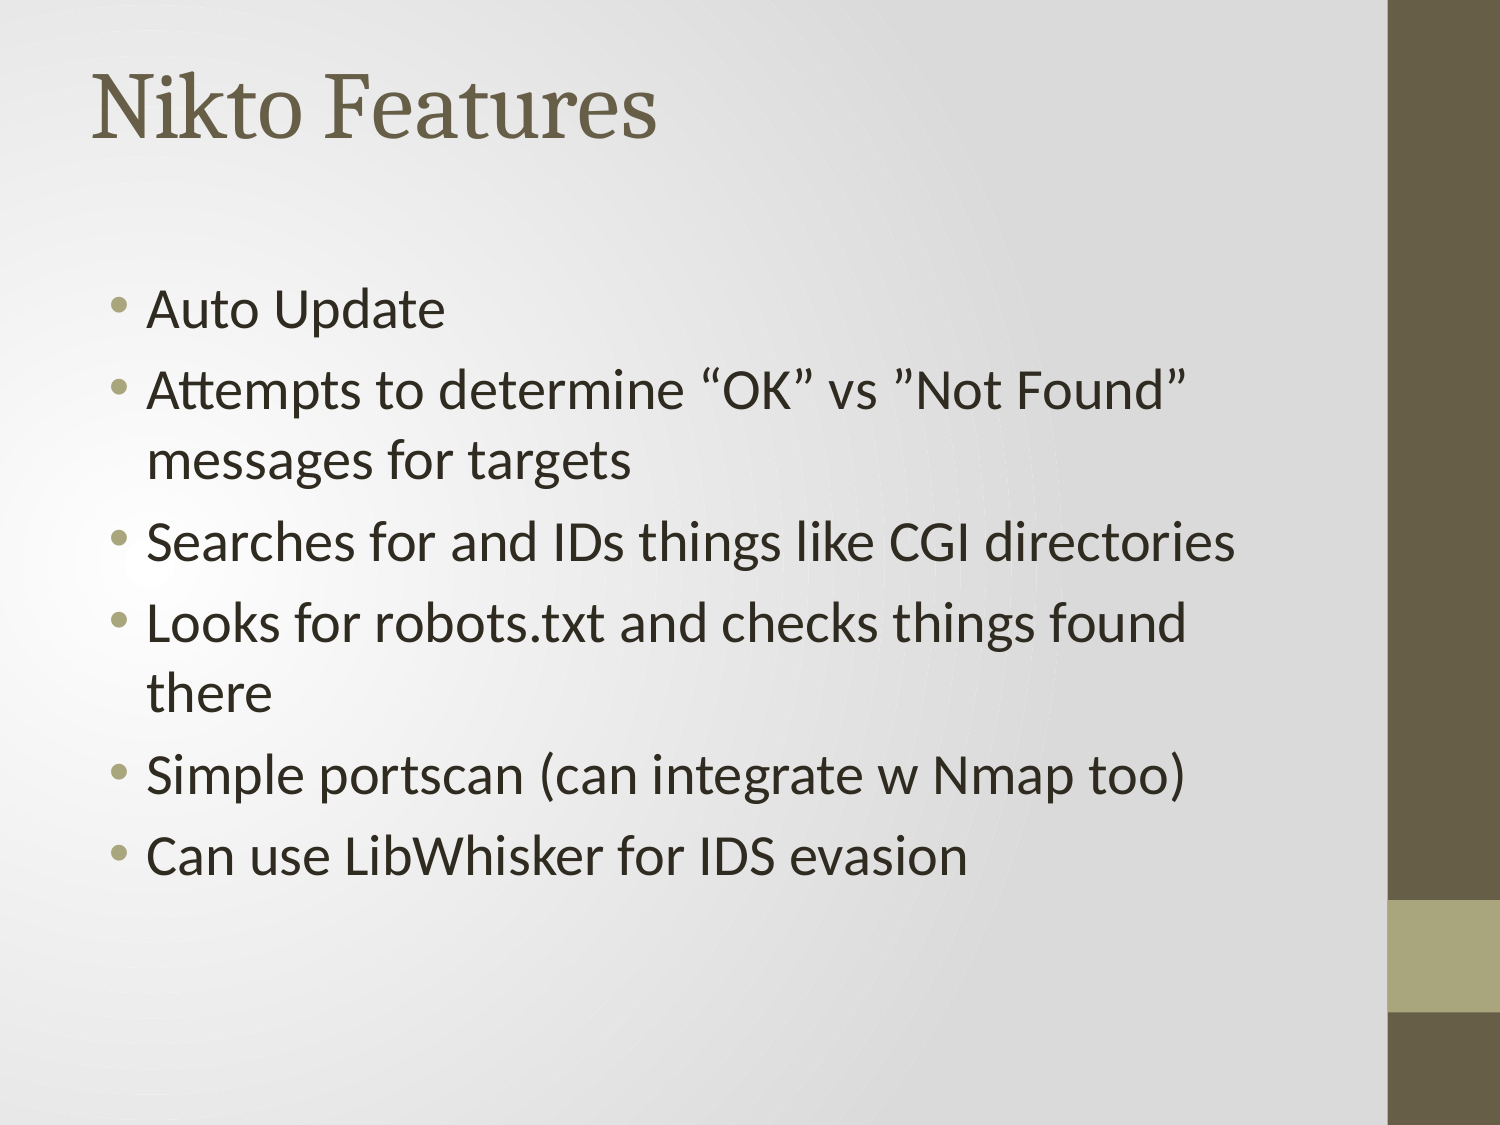

# Nikto Features
Auto Update
Attempts to determine “OK” vs ”Not Found” messages for targets
Searches for and IDs things like CGI directories
Looks for robots.txt and checks things found there
Simple portscan (can integrate w Nmap too)
Can use LibWhisker for IDS evasion